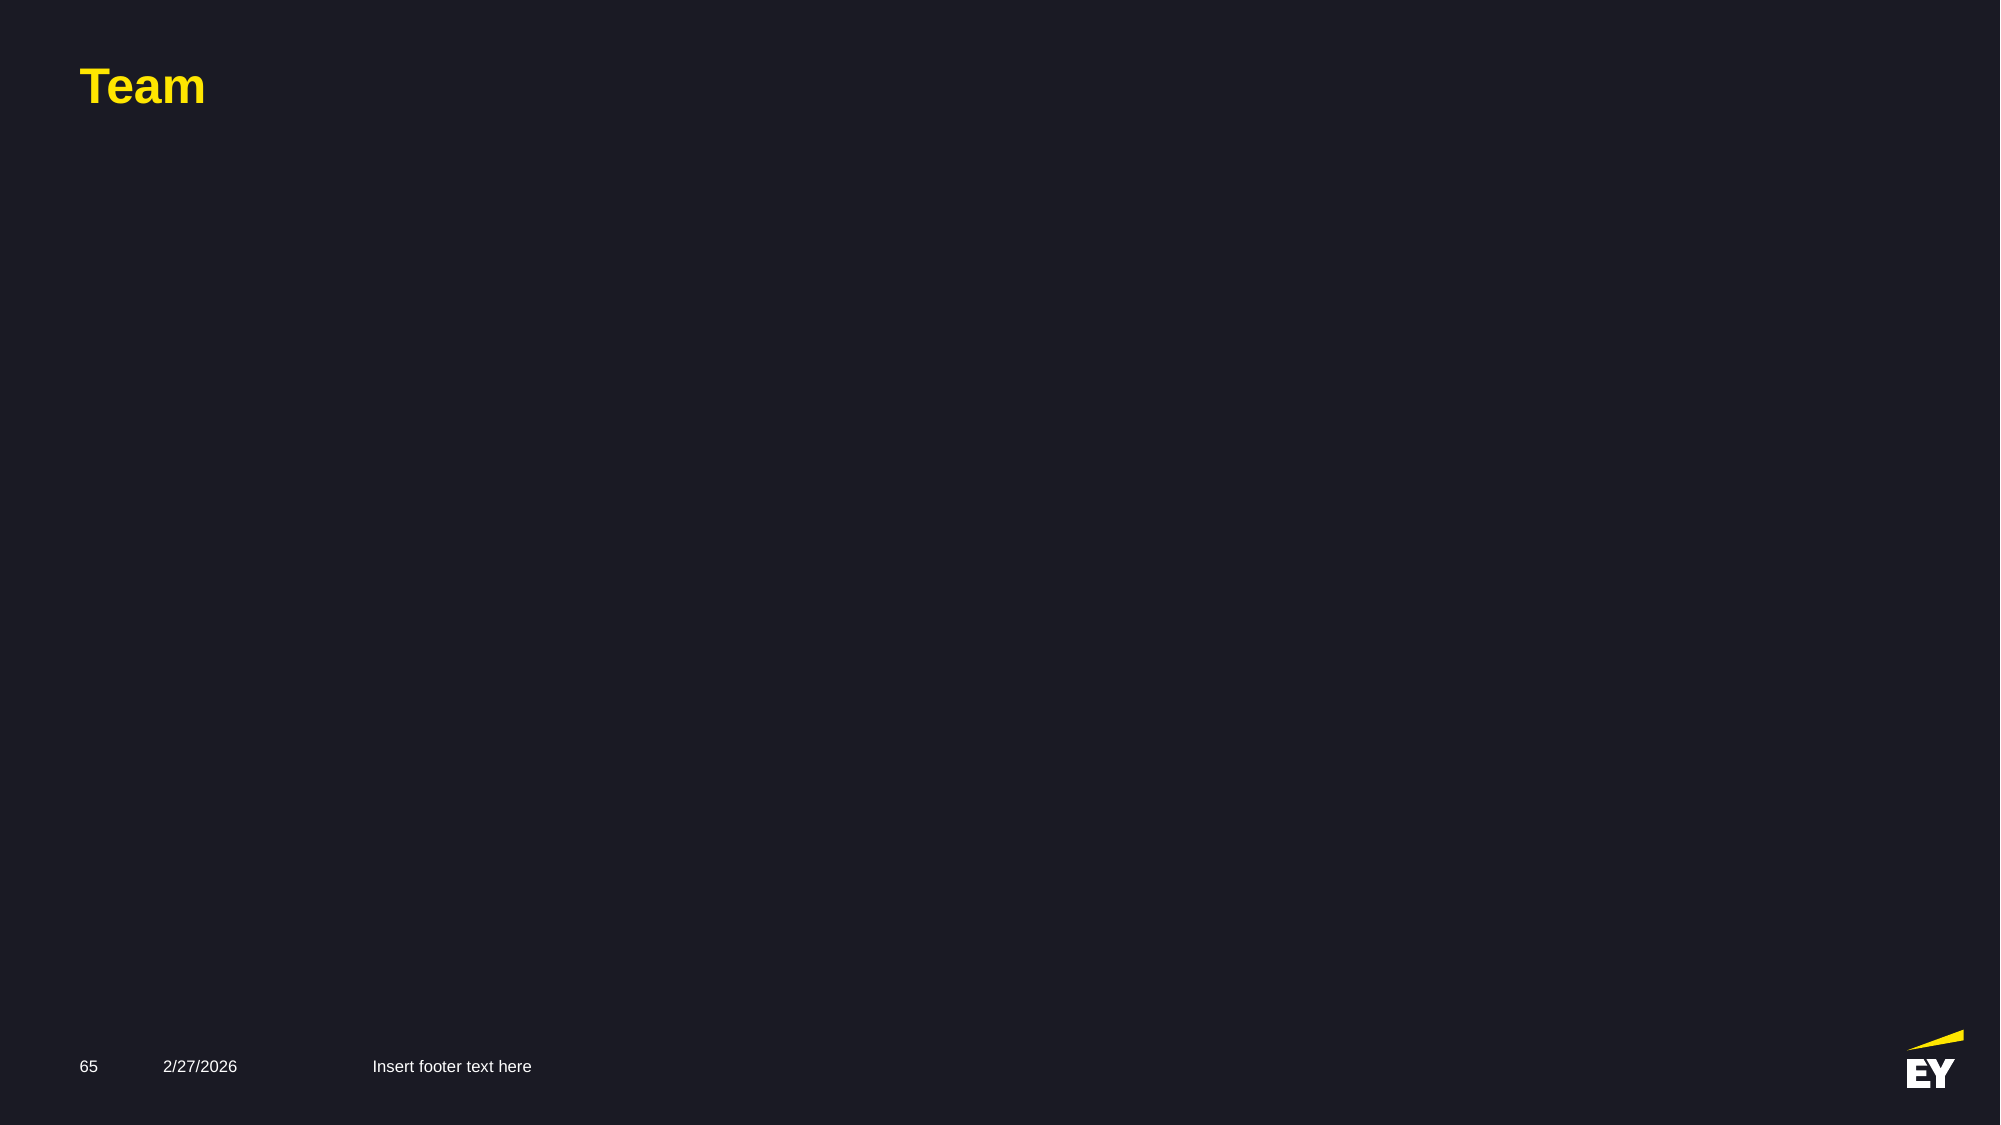

# Team

65
2/27/2026
Insert footer text here